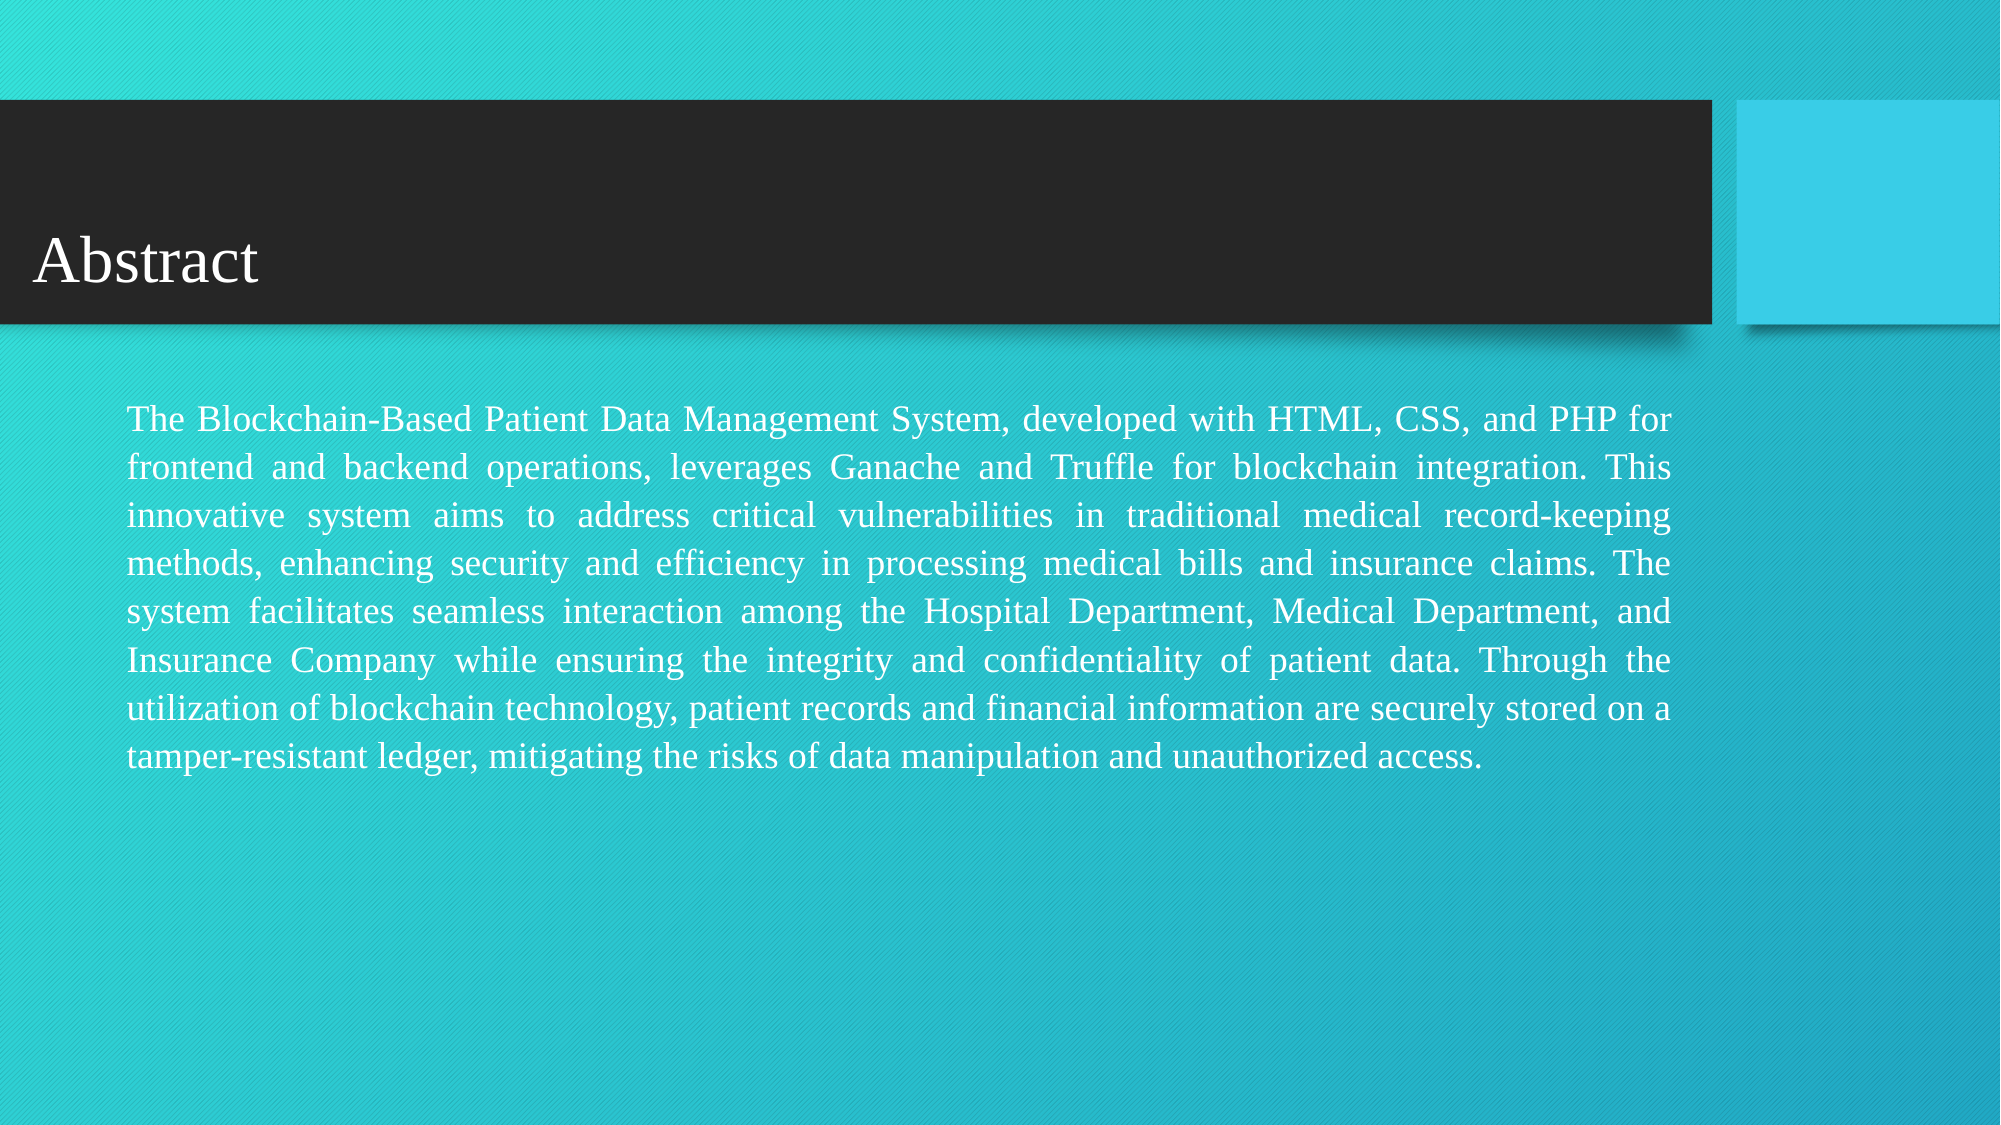

# Abstract
The Blockchain-Based Patient Data Management System, developed with HTML, CSS, and PHP for frontend and backend operations, leverages Ganache and Truffle for blockchain integration. This innovative system aims to address critical vulnerabilities in traditional medical record-keeping methods, enhancing security and efficiency in processing medical bills and insurance claims. The system facilitates seamless interaction among the Hospital Department, Medical Department, and Insurance Company while ensuring the integrity and confidentiality of patient data. Through the utilization of blockchain technology, patient records and financial information are securely stored on a tamper-resistant ledger, mitigating the risks of data manipulation and unauthorized access.